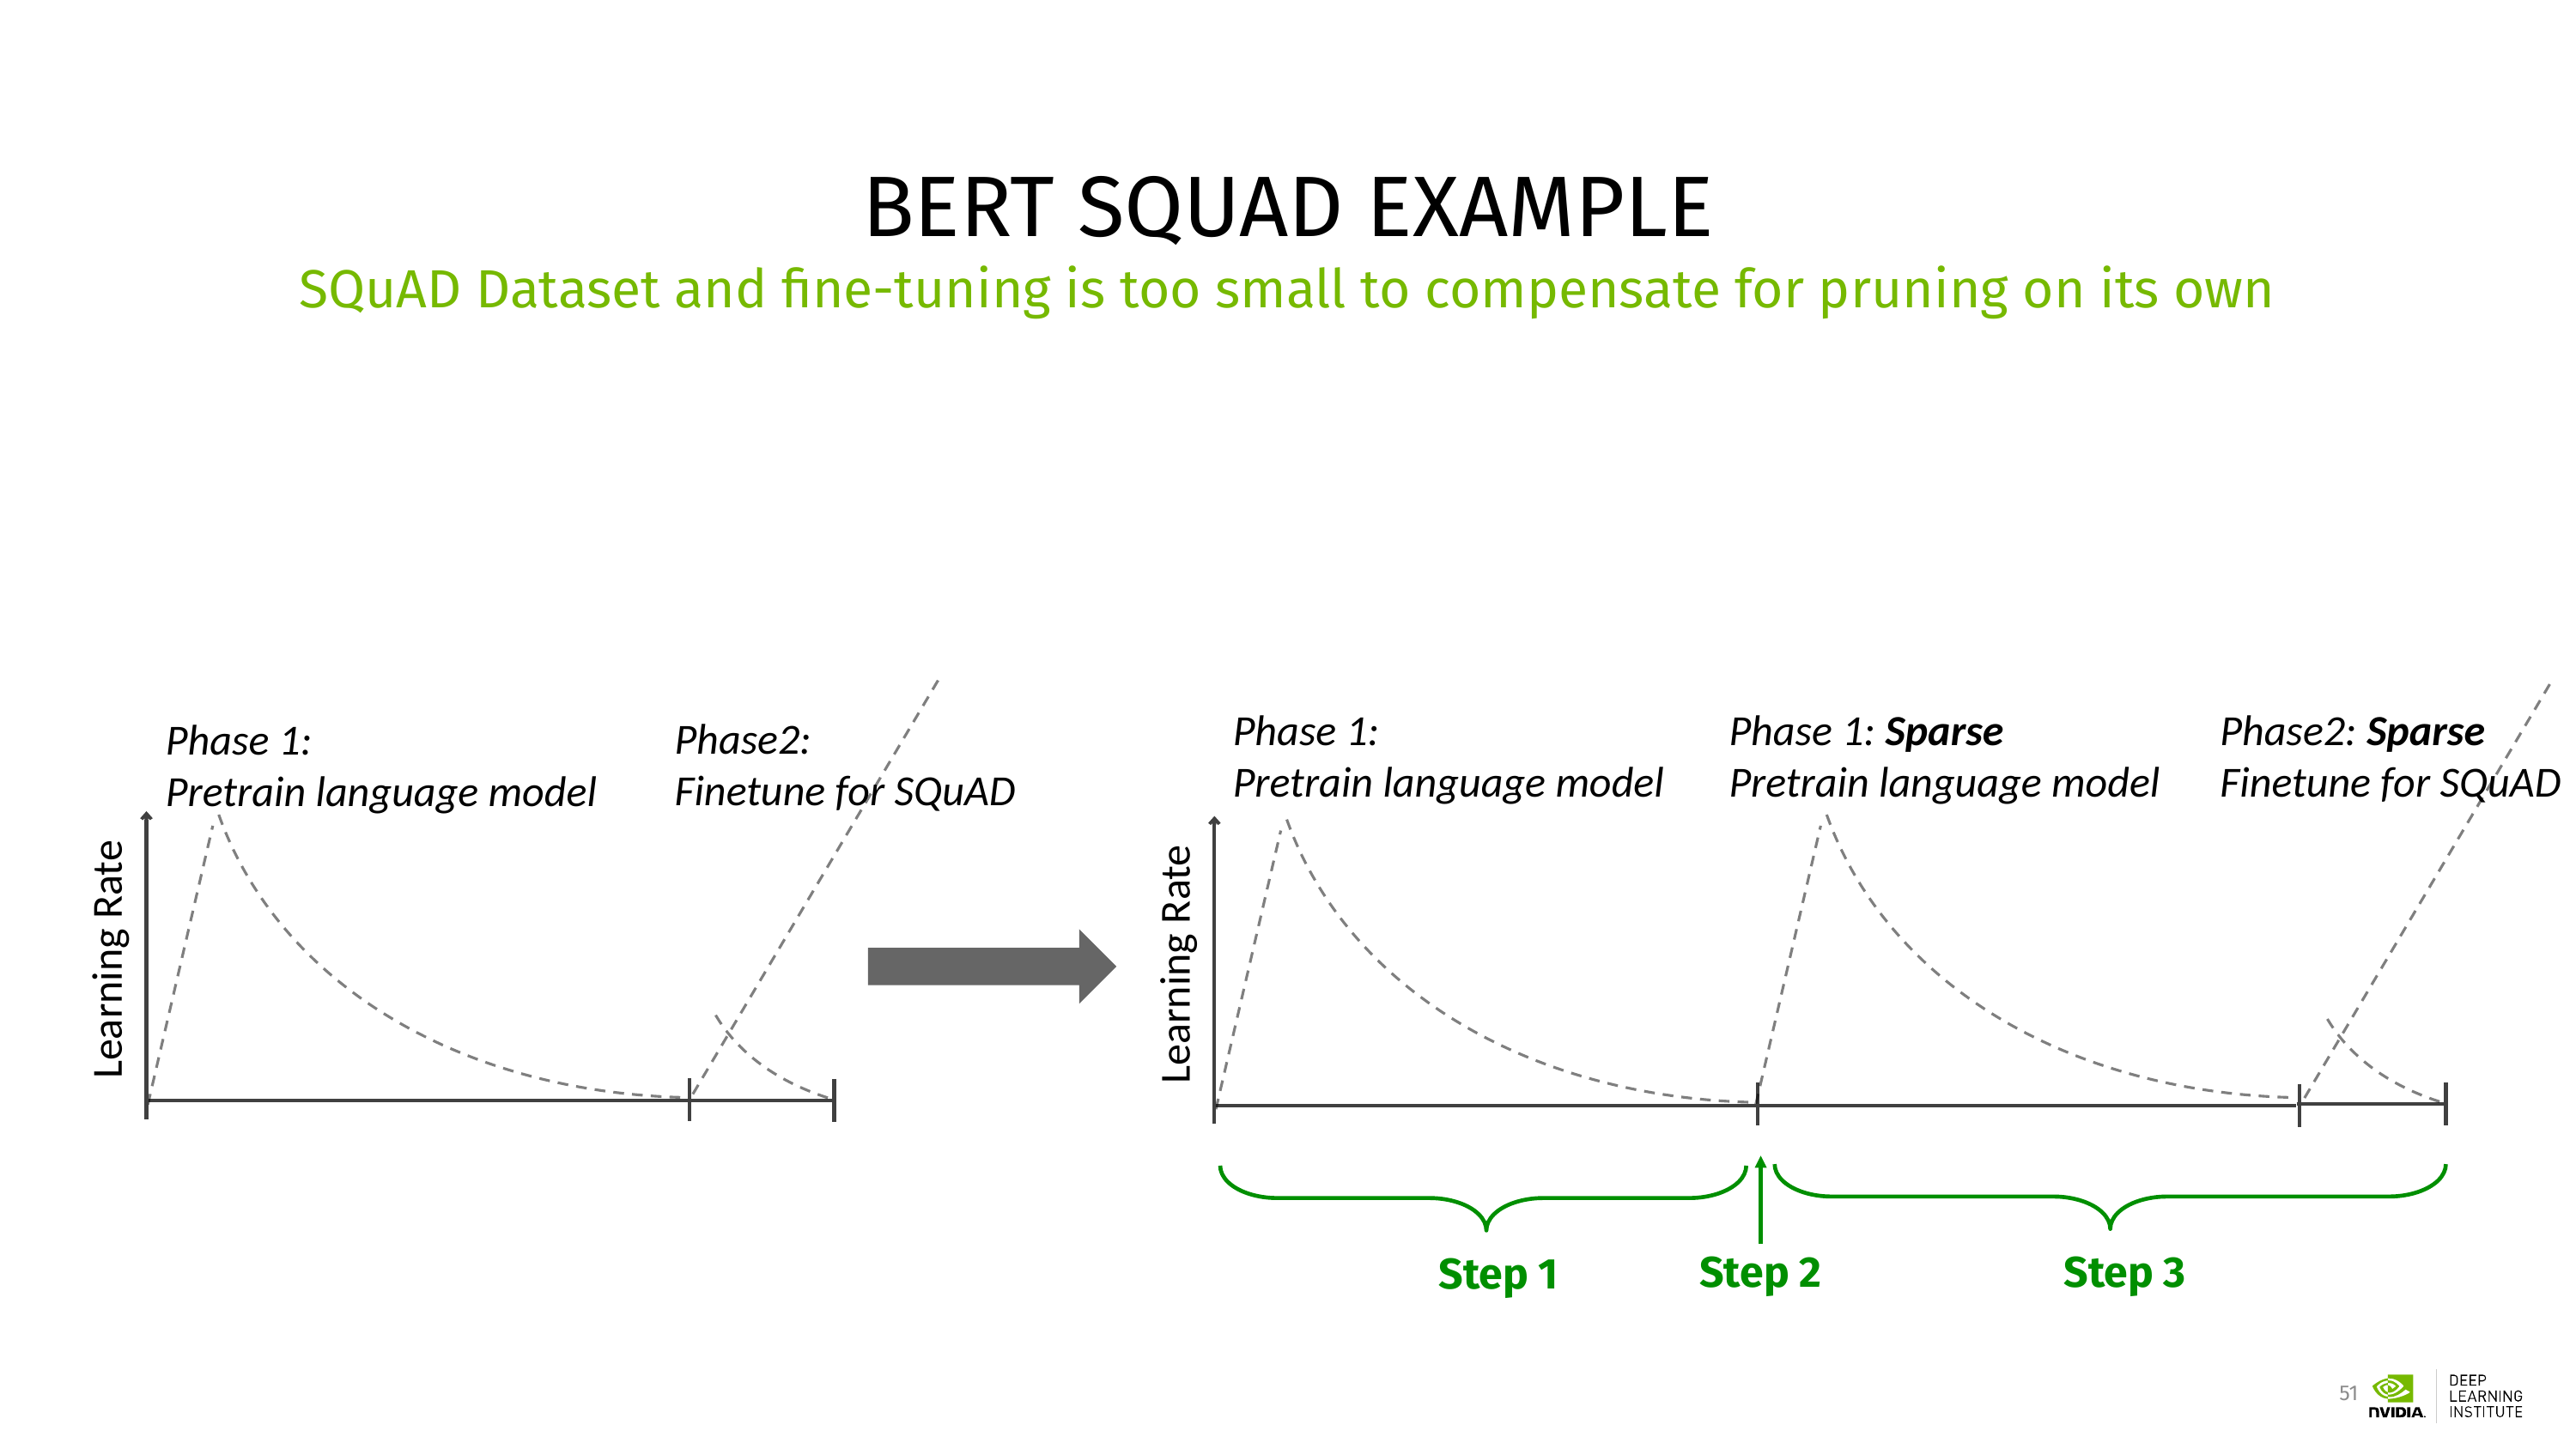

# Bert squad example

SQuAD Dataset and fine-tuning is too small to compensate for pruning on its own

Phase 1:
Pretrain language model
Phase2: Sparse
Finetune for SQuAD
Phase 1: Sparse
Pretrain language model
Phase2:
Finetune for SQuAD
Phase 1:
Pretrain language model

Learning Rate

Learning Rate

Step 2
Step 3
Step 1